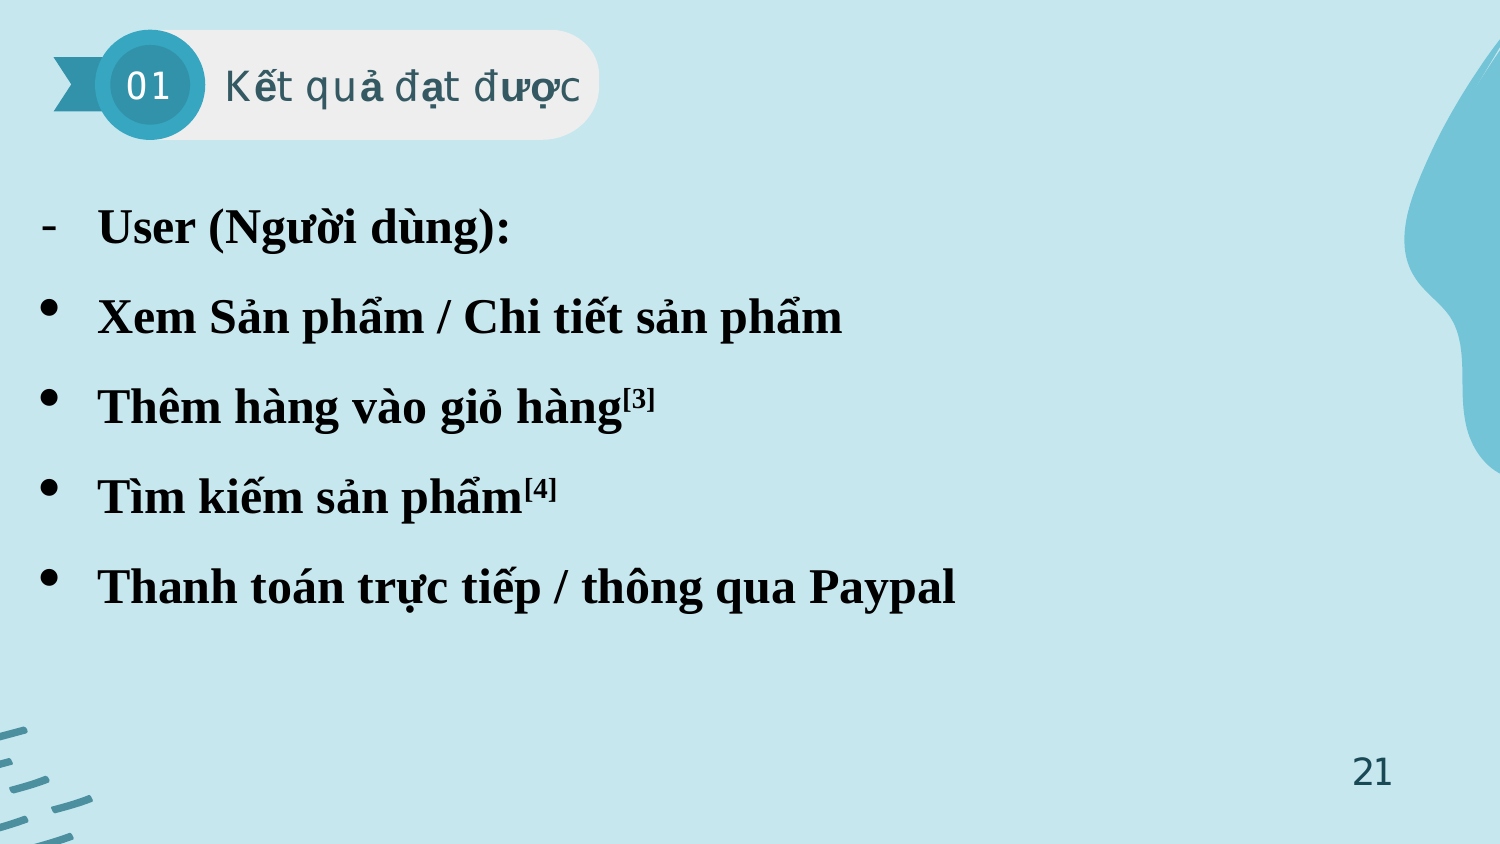

01
Kết quả đạt được

User (Người dùng):
Xem Sản phẩm / Chi tiết sản phẩm
Thêm hàng vào giỏ hàng[3]
Tìm kiếm sản phẩm[4]
Thanh toán trực tiếp / thông qua Paypal

21